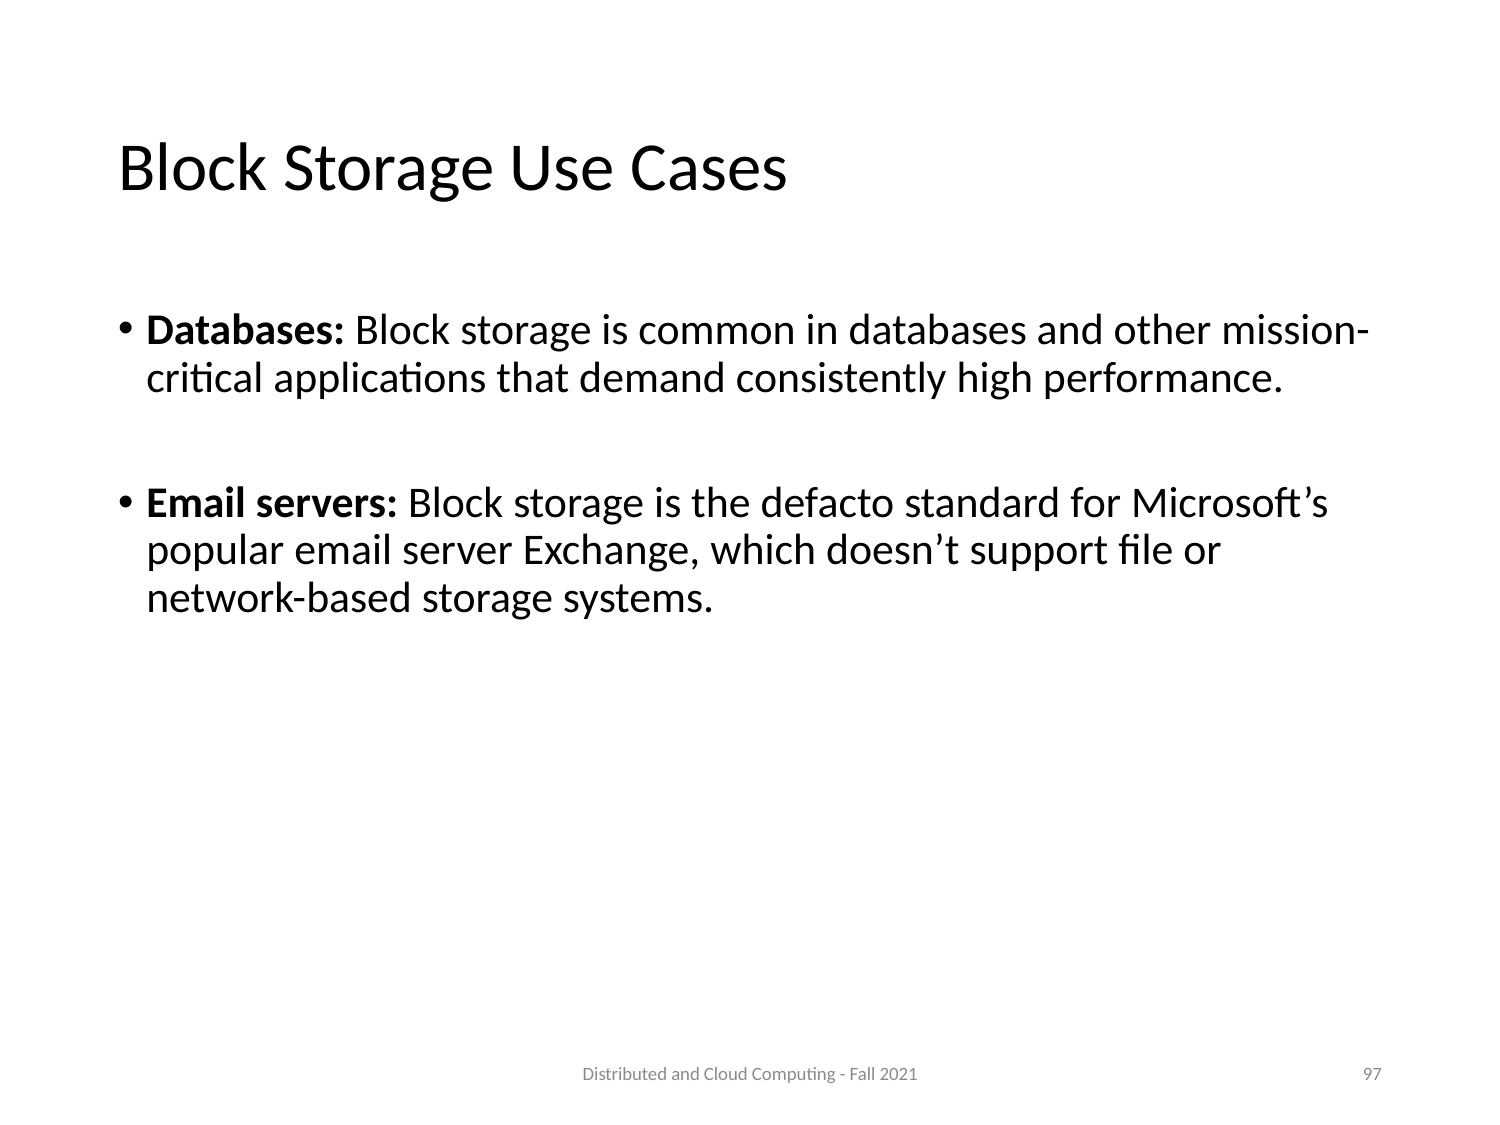

# Block Storage Use Cases
Databases: Block storage is common in databases and other mission-critical applications that demand consistently high performance.

Email servers: Block storage is the defacto standard for Microsoft’s popular email server Exchange, which doesn’t support file or network-based storage systems.

Distributed and Cloud Computing - Fall 2021
97